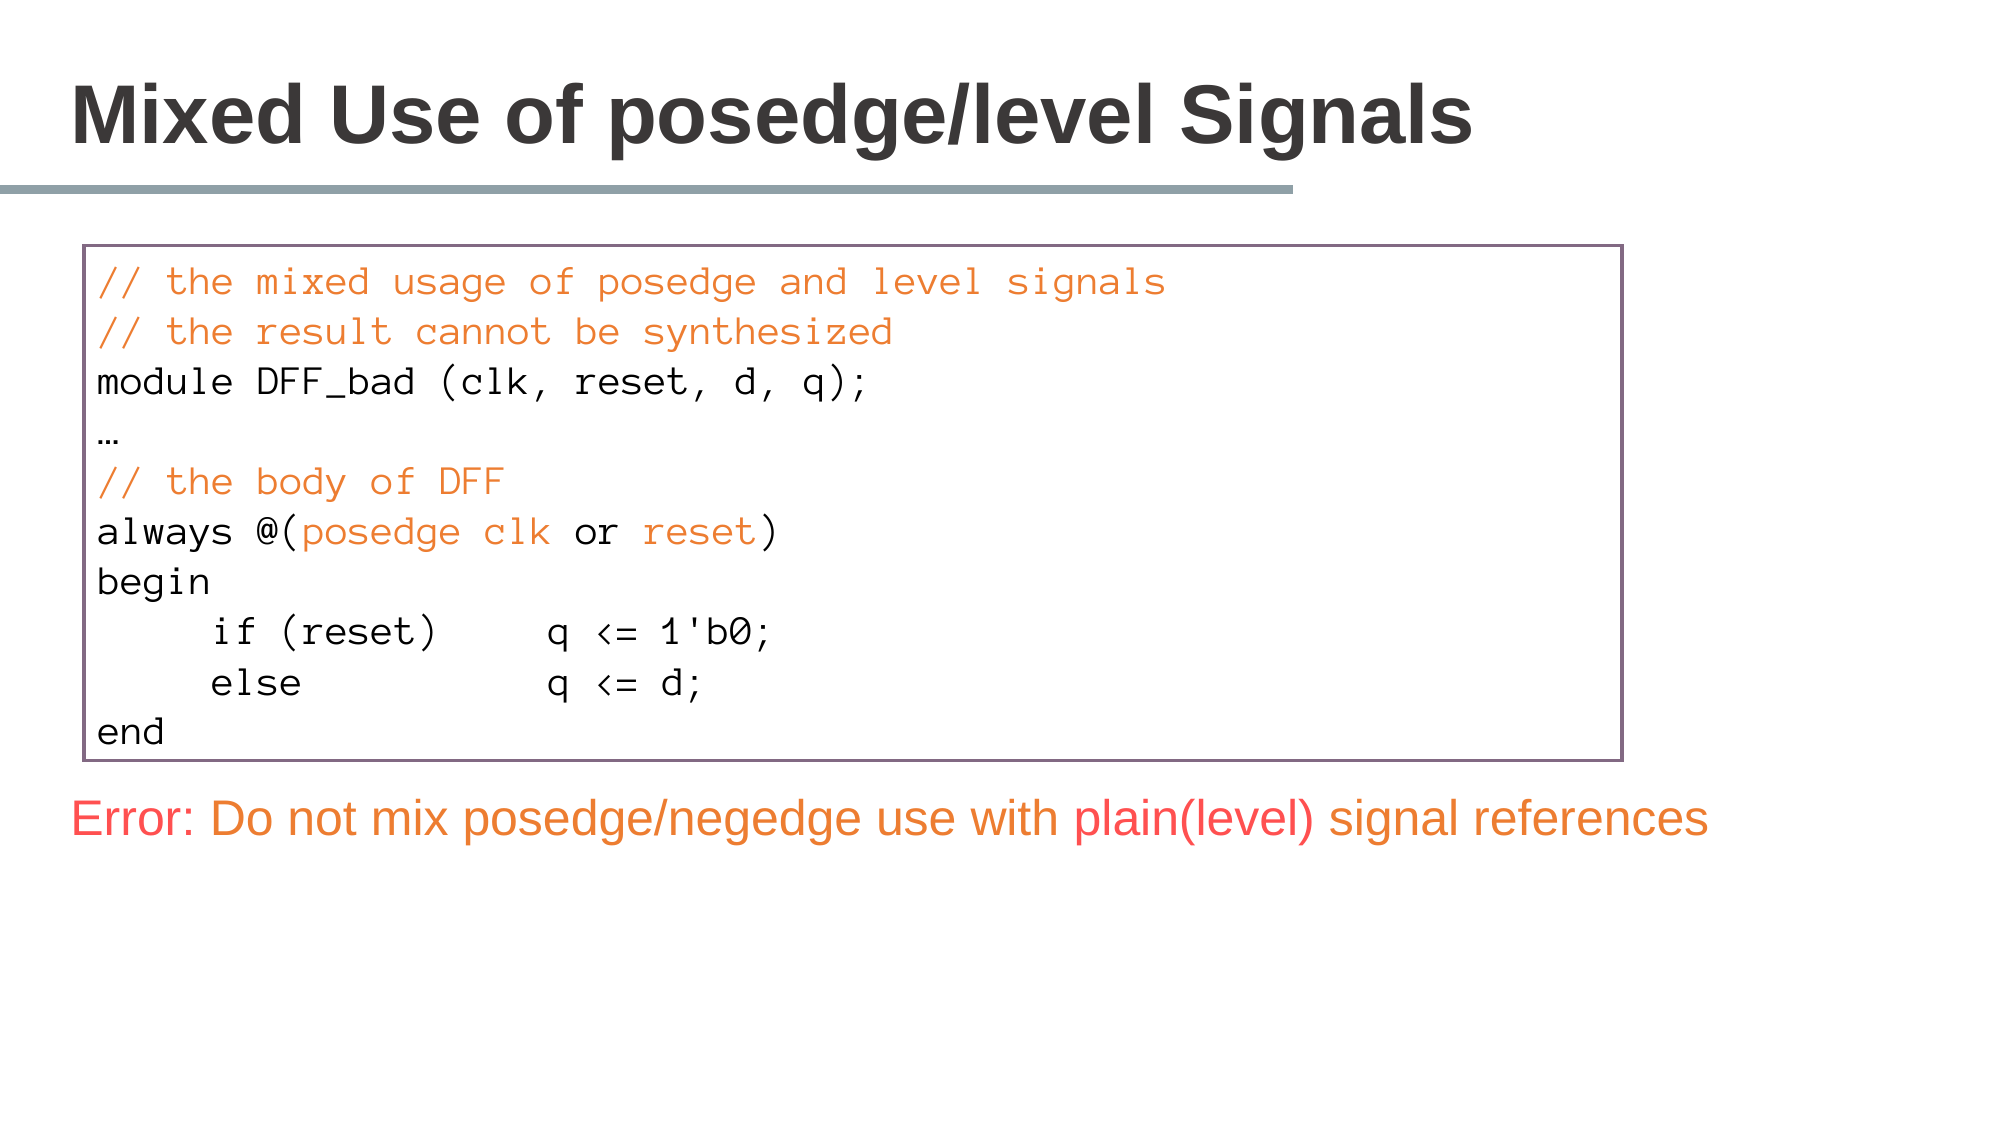

# Mixed Use of posedge/level Signals
// the mixed usage of posedge and level signals
// the result cannot be synthesized
module DFF_bad (clk, reset, d, q);
…
// the body of DFF
always @(posedge clk or reset)
begin
     if (reset)	q <= 1'b0;
     else      	q <= d;
end
Error: Do not mix posedge/negedge use with plain(level) signal references